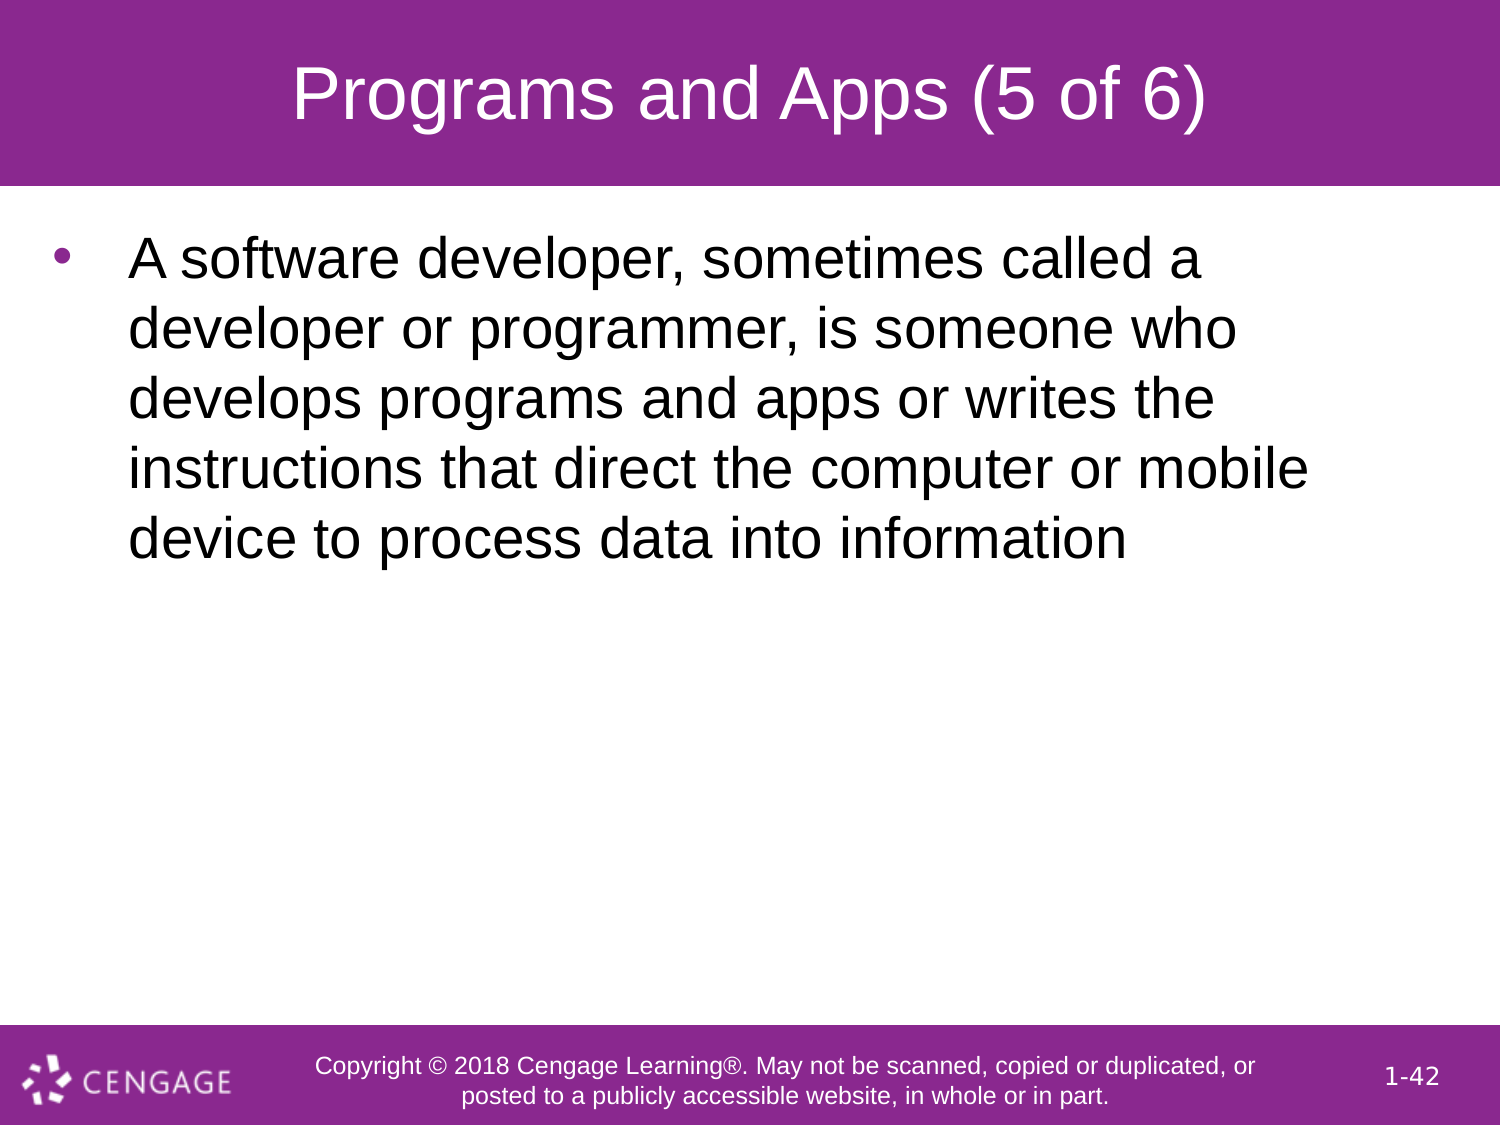

# Programs and Apps (5 of 6)
A software developer, sometimes called a developer or programmer, is someone who develops programs and apps or writes the instructions that direct the computer or mobile device to process data into information